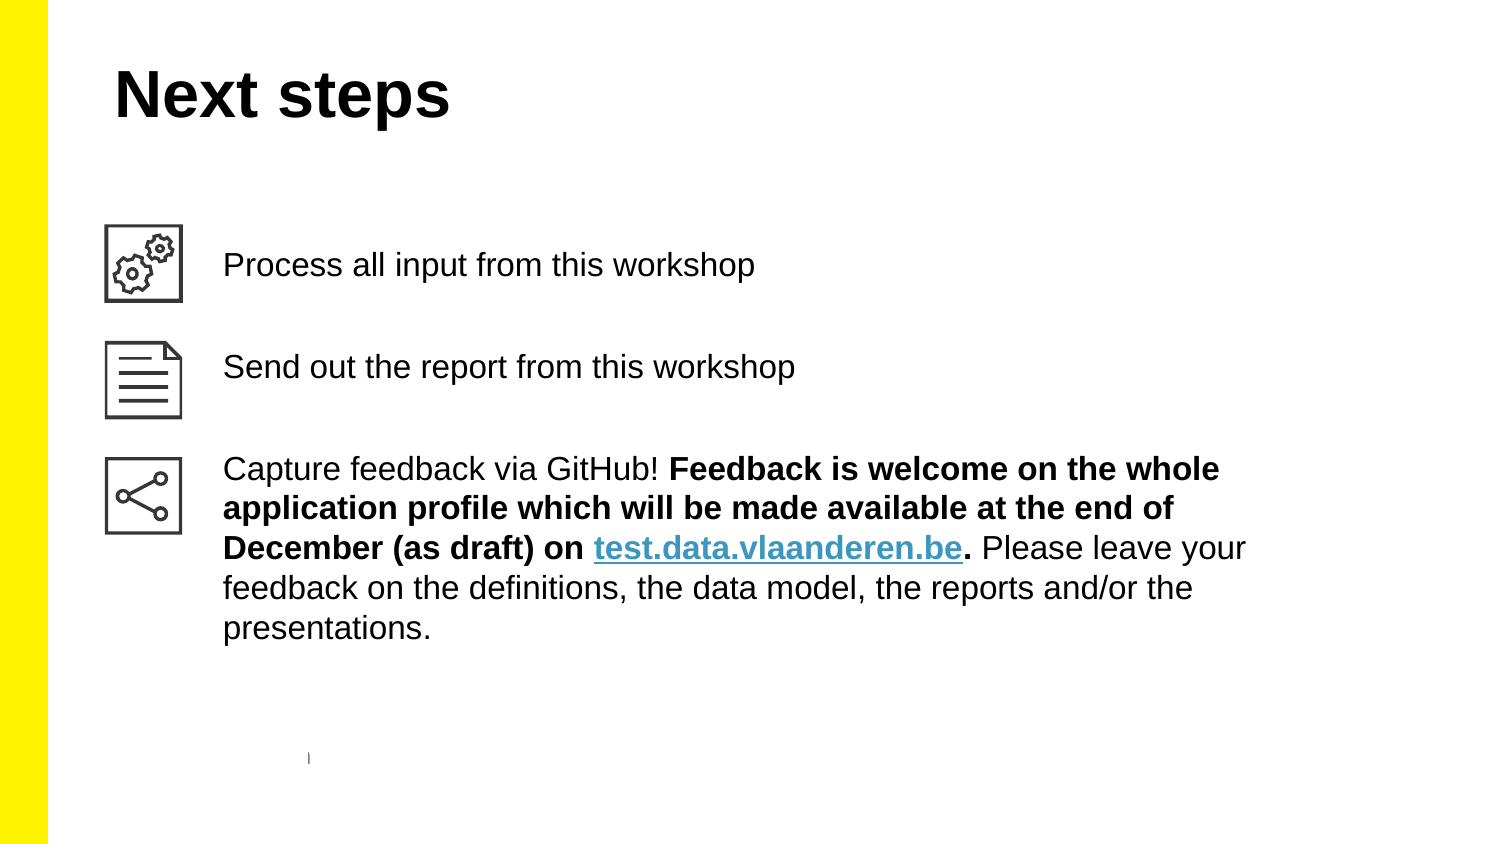

Next steps

Process all input from this workshop
Send out the report from this workshop

Capture feedback via GitHub! Feedback is welcome on the whole application profile which will be made available at the end of December (as draft) on test.data.vlaanderen.be. Please leave your feedback on the definitions, the data model, the reports and/or the presentations.